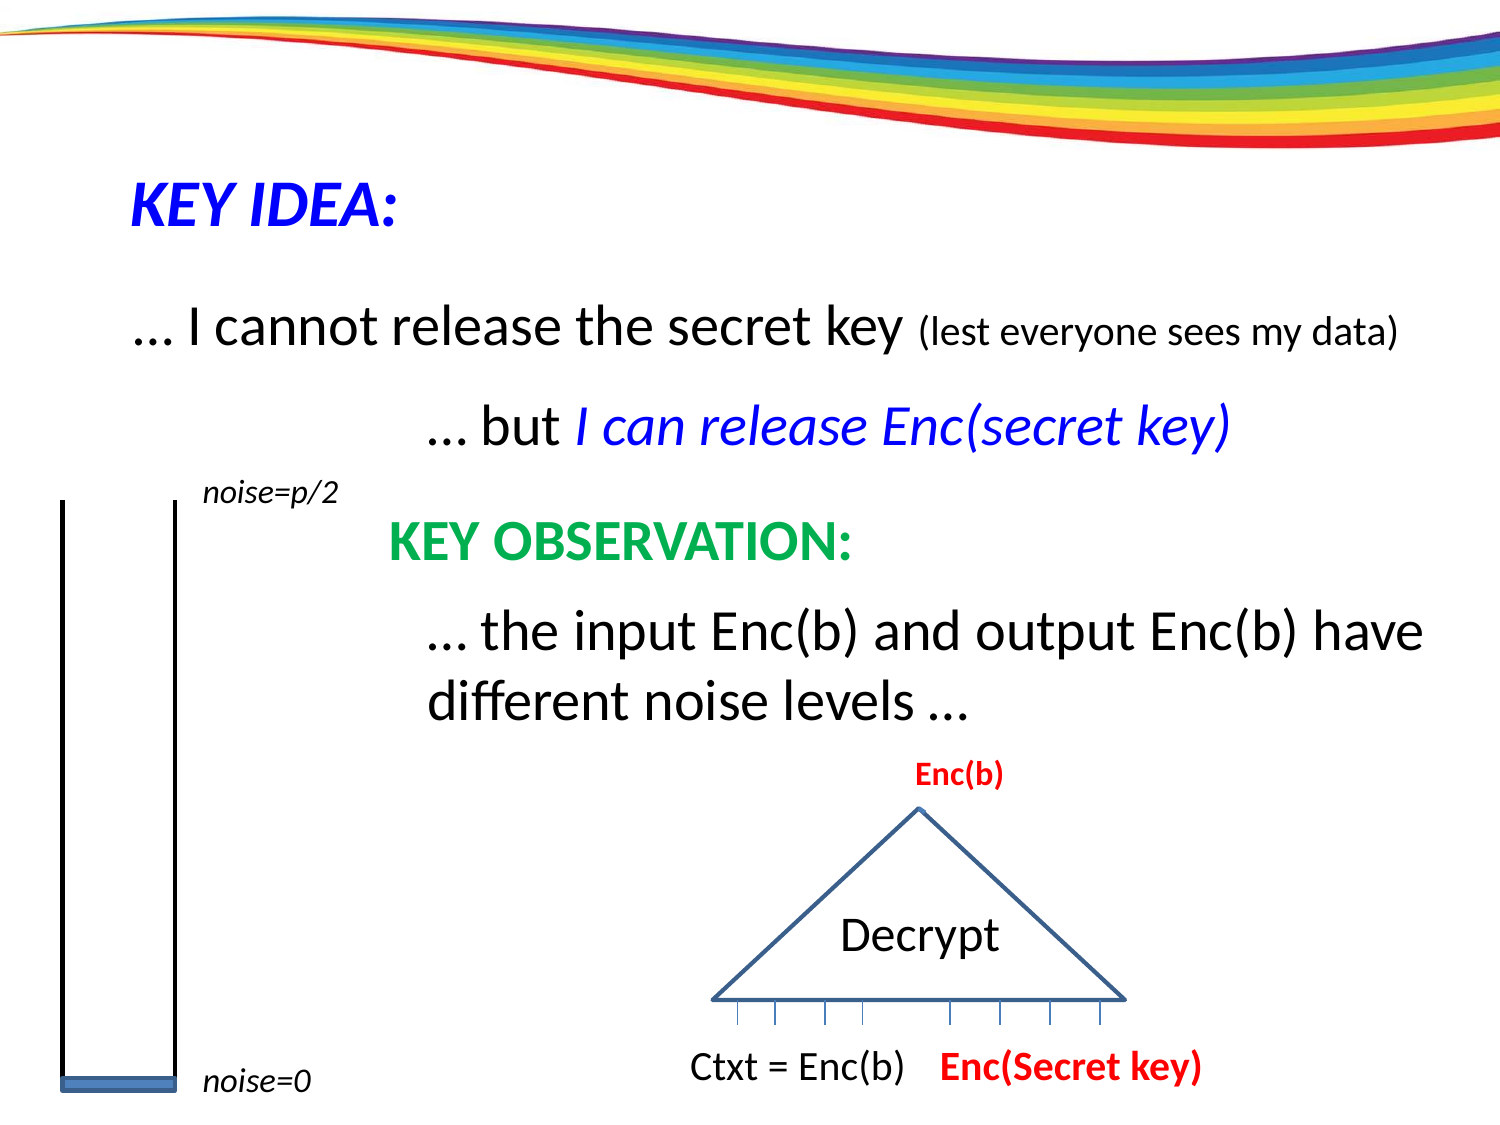

KEY IDEA:
… I cannot release the secret key (lest everyone sees my data)
… but I can release Enc(secret key)
noise=p/2
KEY OBSERVATION:
… the input Enc(b) and output Enc(b) have
different noise levels …
Enc(b)

Decrypt
Ctxt = Enc(b)
Enc(Secret key)
noise=0